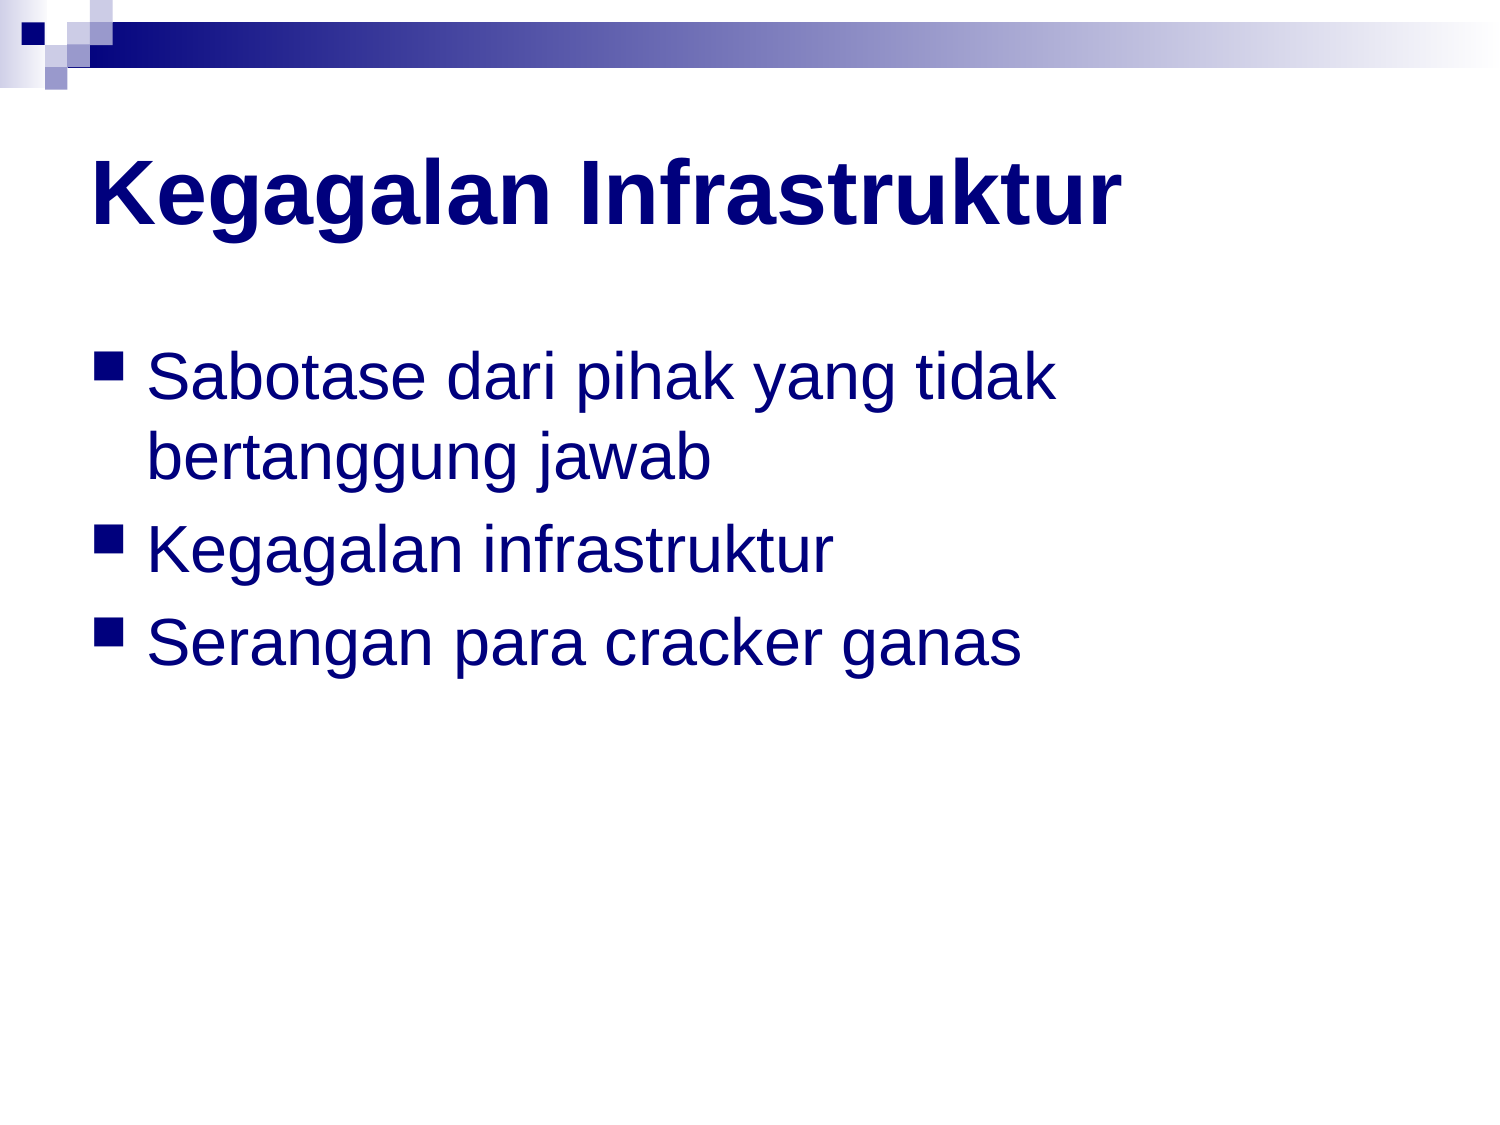

# Kegagalan Infrastruktur
Sabotase dari pihak yang tidak bertanggung jawab
Kegagalan infrastruktur
Serangan para cracker ganas